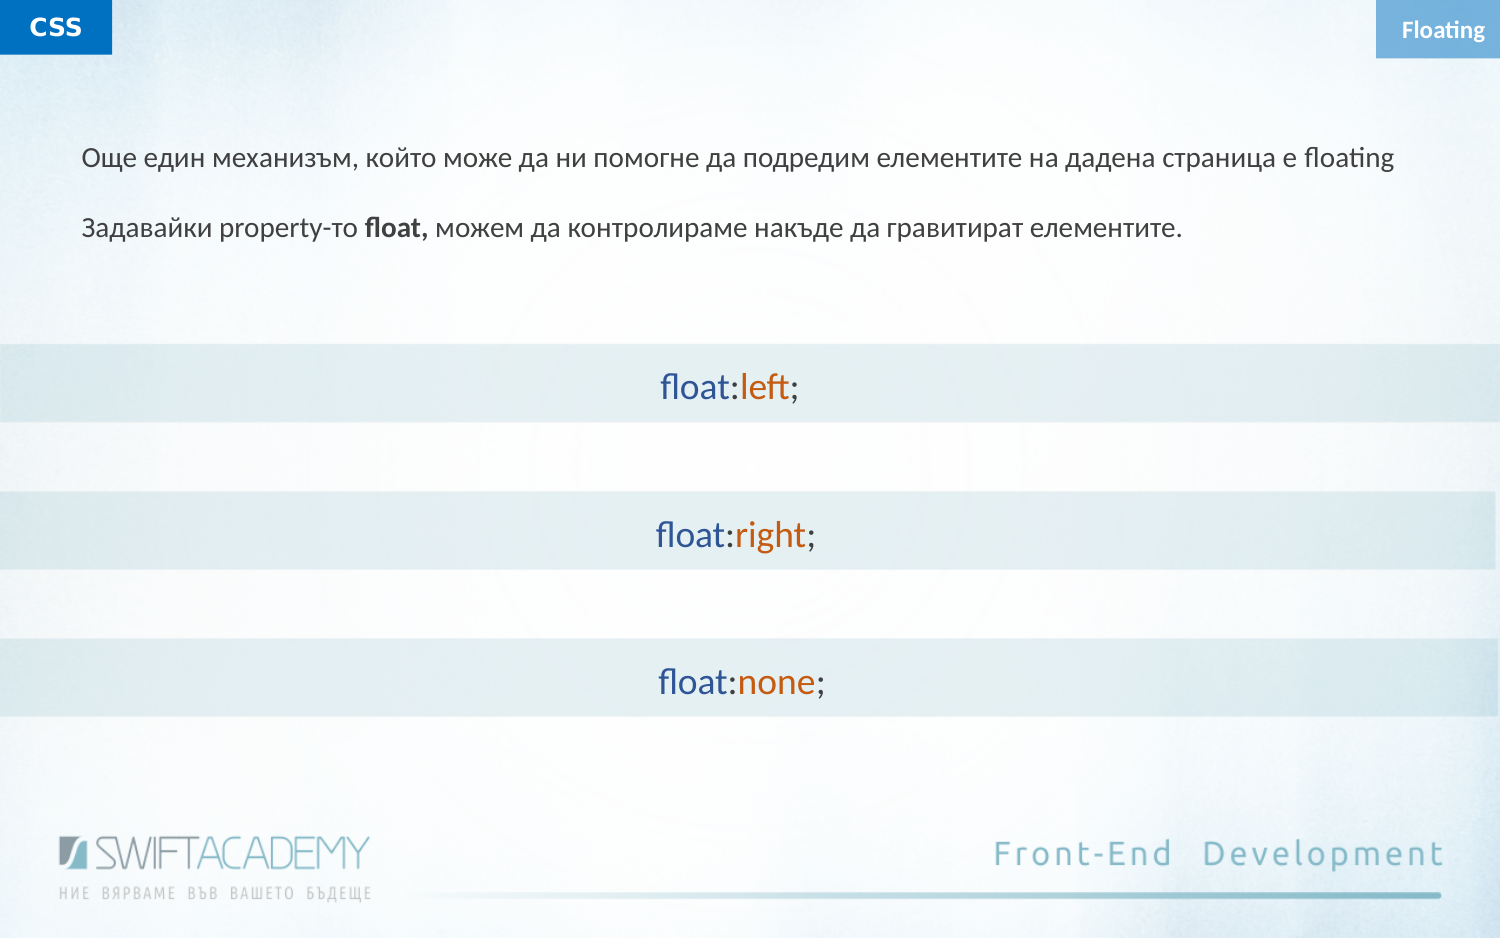

CSS
Floating
Още един механизъм, който може да ни помогне да подредим елементите на дадена страница е floating

Задавайки property-то float, можем да контролираме накъде да гравитират елементите.

float:left;

float:right;

float:none;